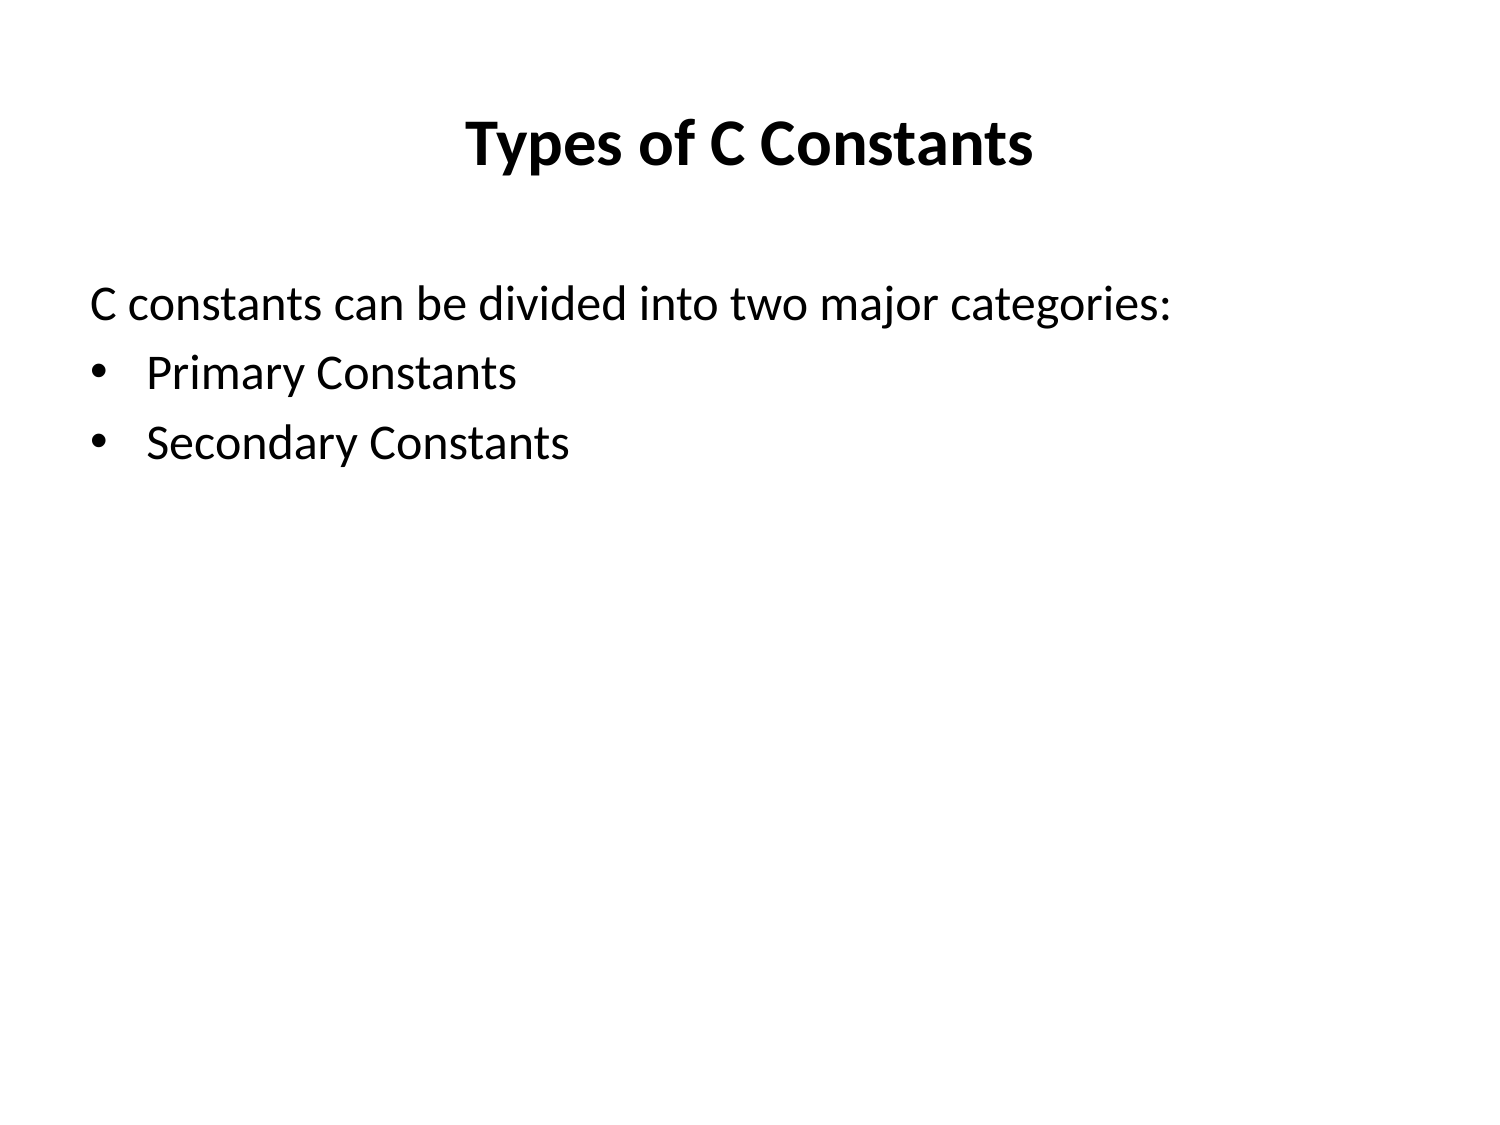

# Types of C Constants
C constants can be divided into two major categories:
Primary Constants
Secondary Constants